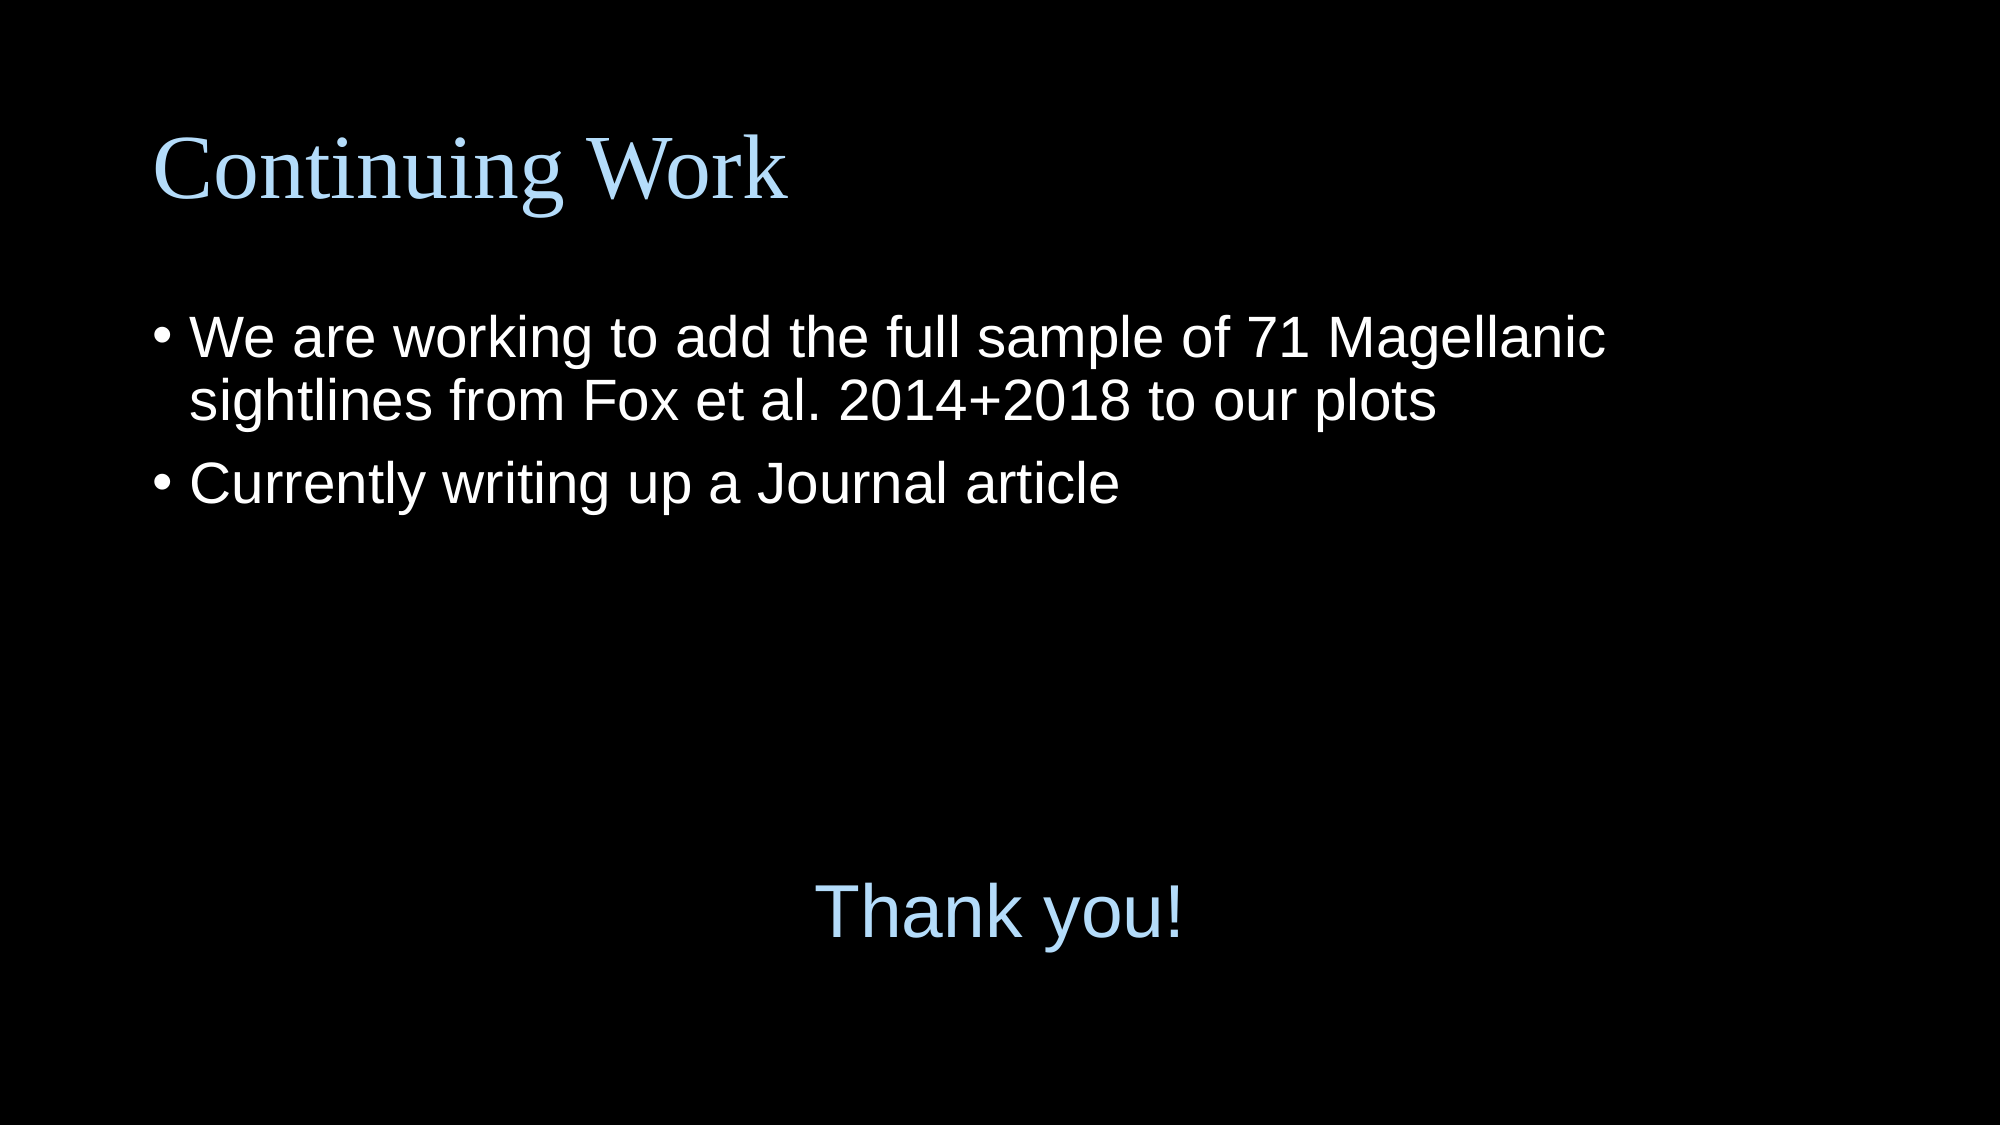

# Continuing Work
We are working to add the full sample of 71 Magellanic sightlines from Fox et al. 2014+2018 to our plots
Currently writing up a Journal article

Thank you!